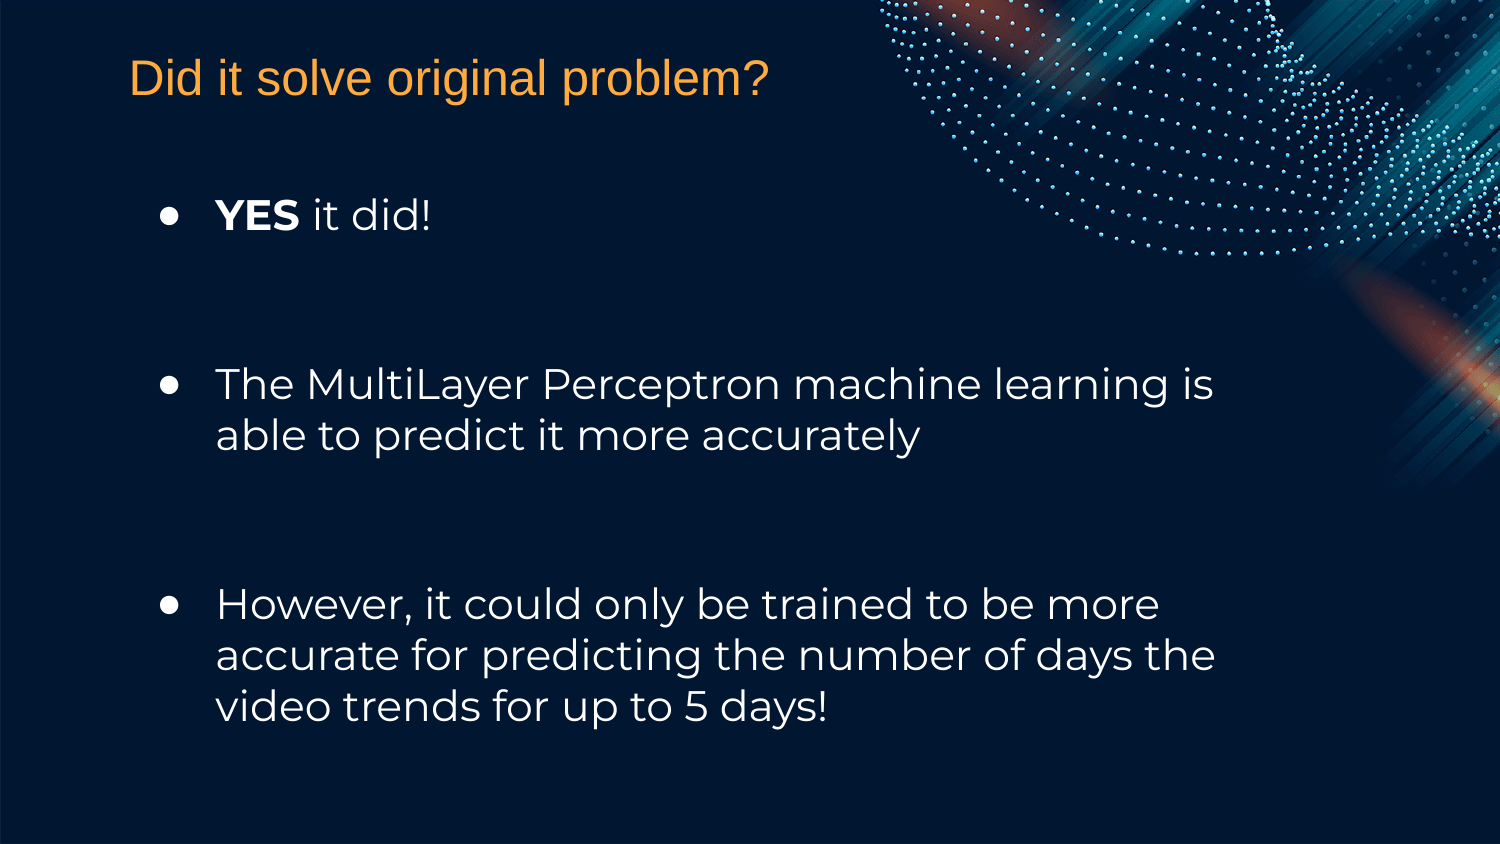

# Did it solve original problem?
YES it did!

The MultiLayer Perceptron machine learning is able to predict it more accurately

However, it could only be trained to be more accurate for predicting the number of days the video trends for up to 5 days!